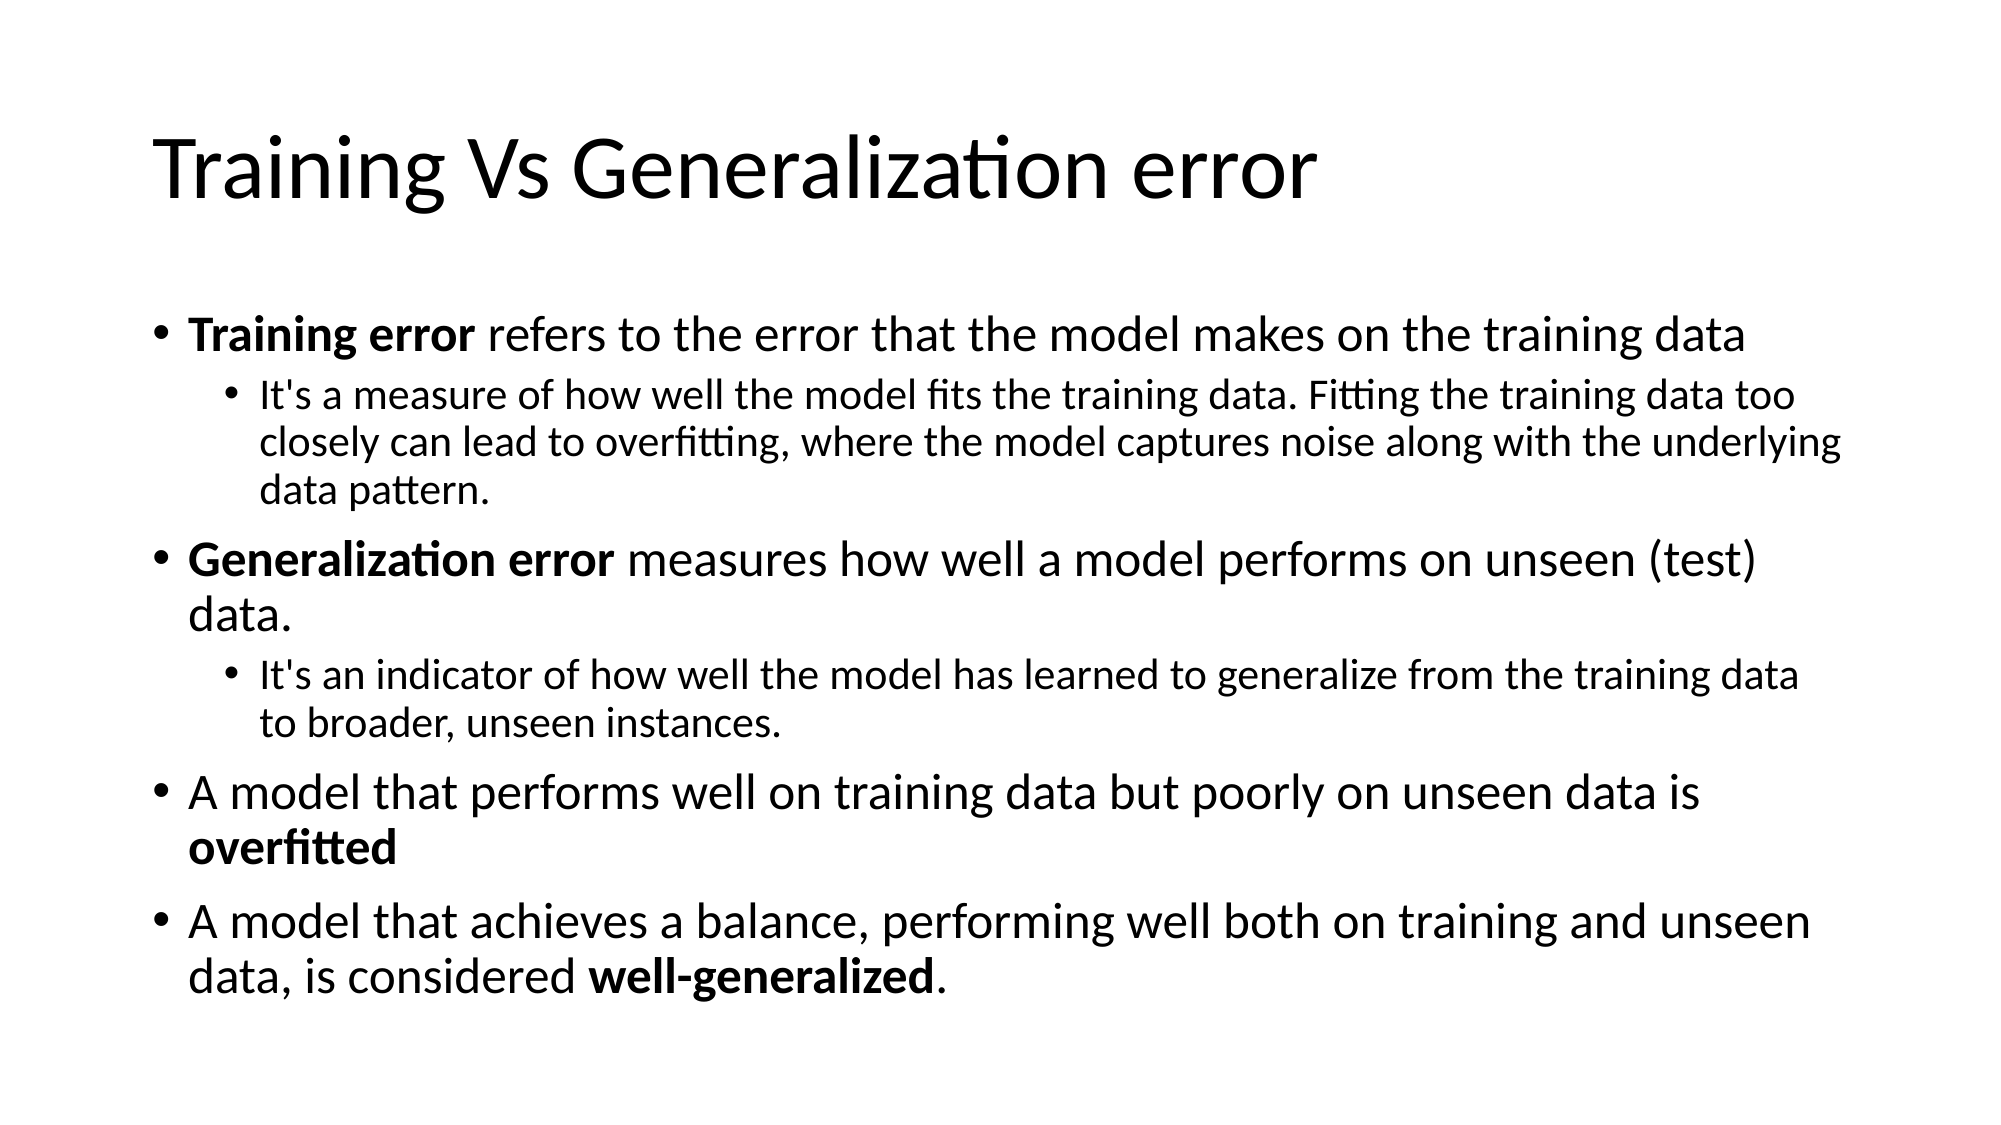

# Training Vs Generalization error
Training error refers to the error that the model makes on the training data
It's a measure of how well the model fits the training data. Fitting the training data too closely can lead to overfitting, where the model captures noise along with the underlying data pattern.
Generalization error measures how well a model performs on unseen (test) data.
It's an indicator of how well the model has learned to generalize from the training data to broader, unseen instances.
A model that performs well on training data but poorly on unseen data is overfitted
A model that achieves a balance, performing well both on training and unseen data, is considered well-generalized.